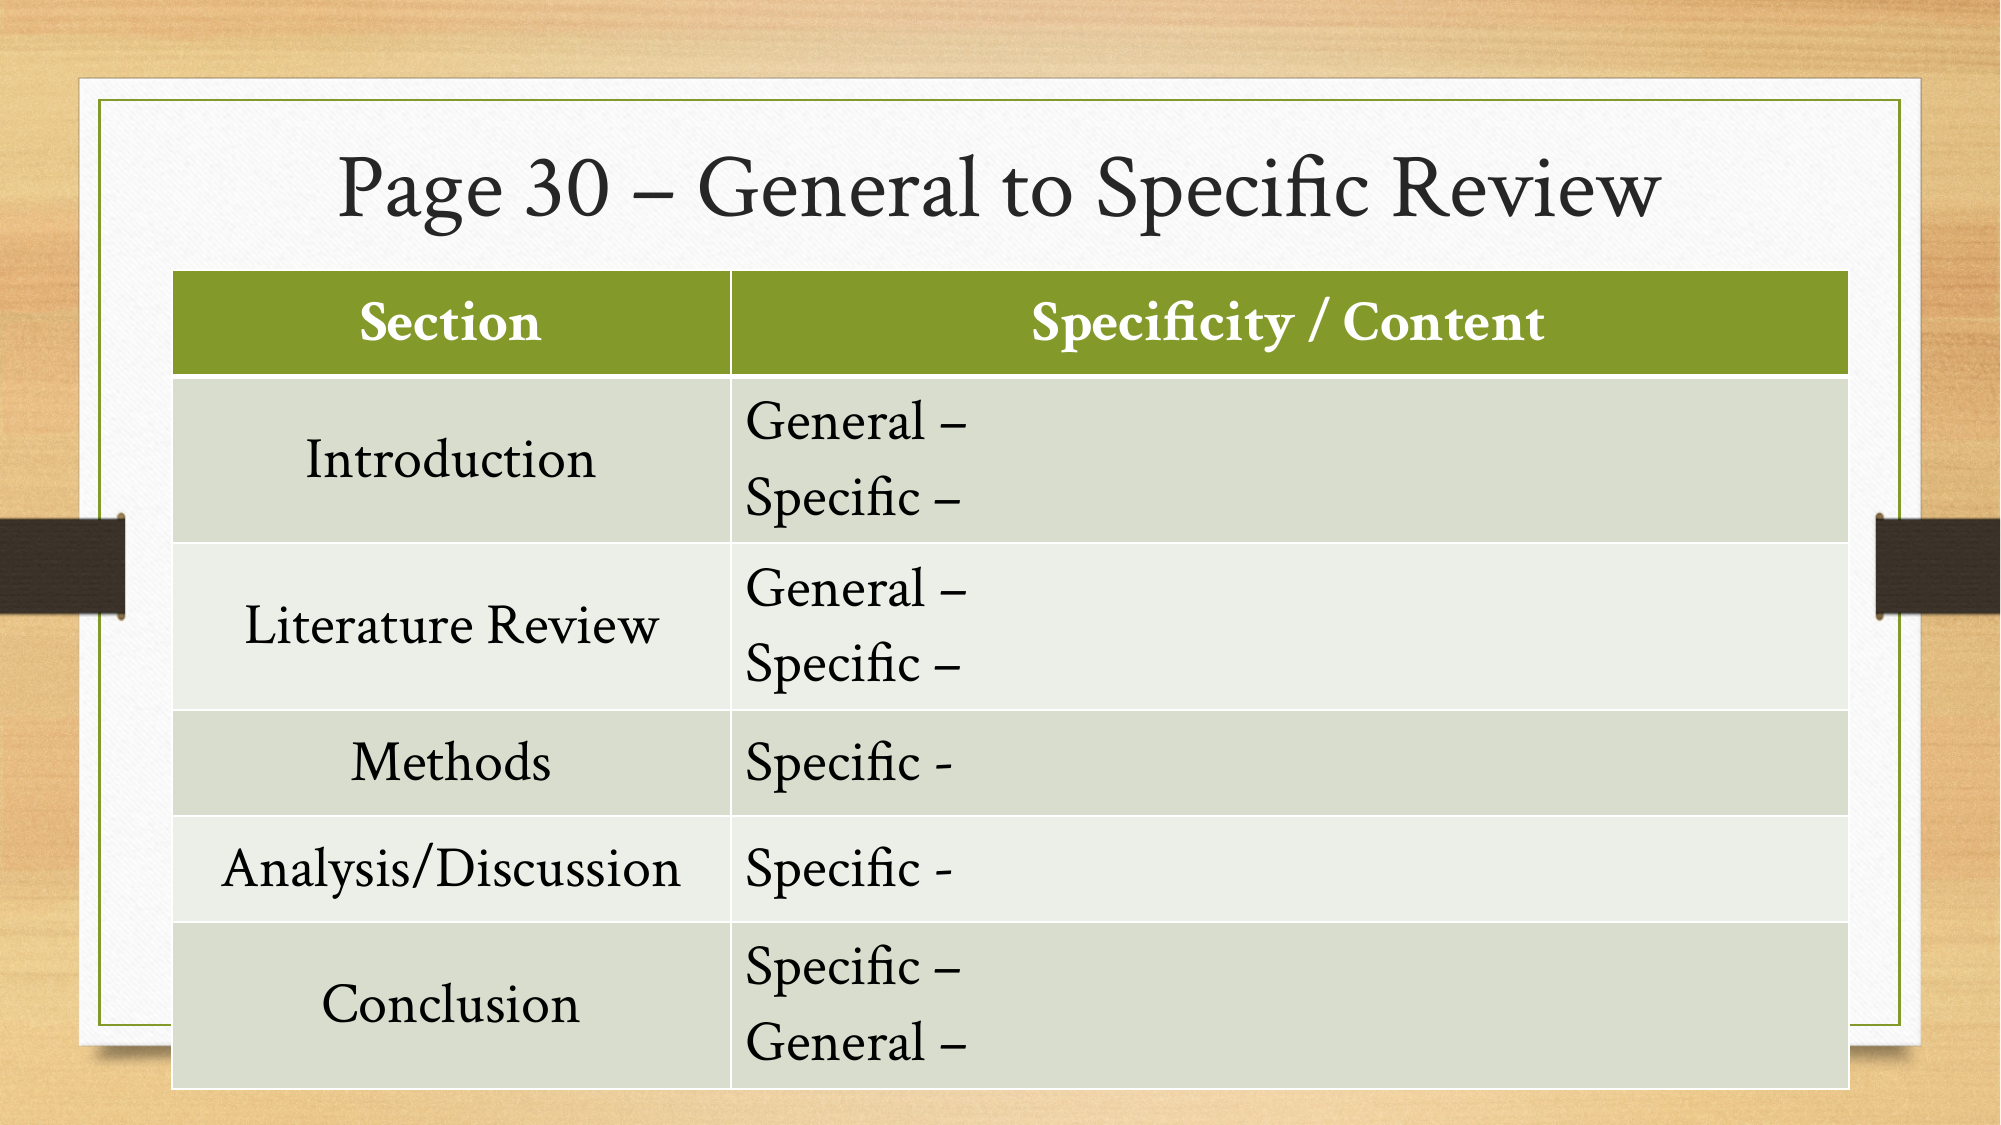

# Page 30 – General to Specific Review
| Section | Specificity / Content |
| --- | --- |
| Introduction | General – Specific – |
| Literature Review | General – Specific – |
| Methods | Specific - |
| Analysis/Discussion | Specific - |
| Conclusion | Specific – General – |